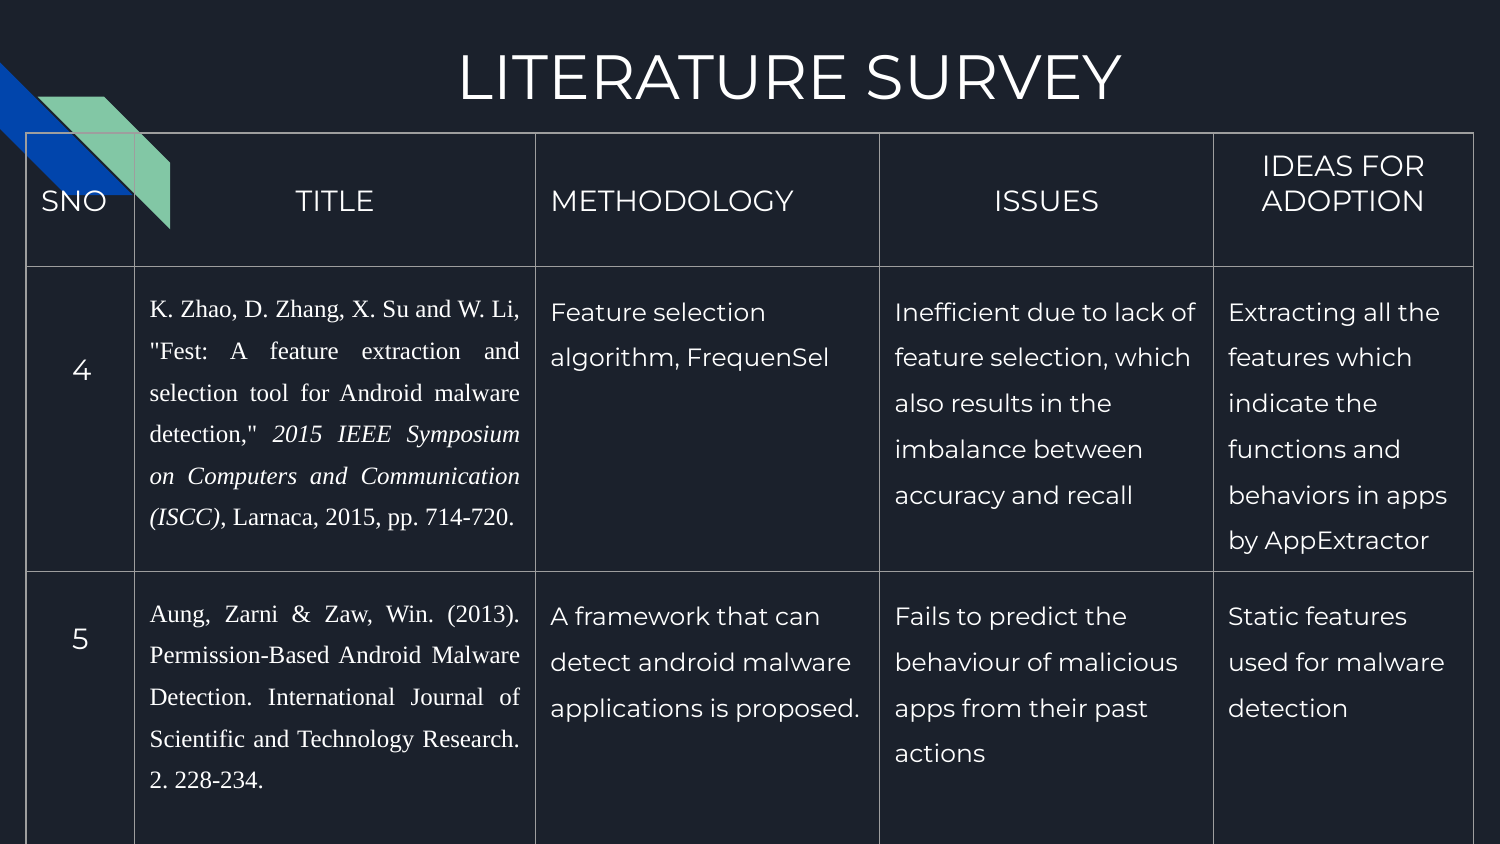

# LITERATURE SURVEY
| SNO | TITLE | METHODOLOGY | ISSUES | IDEAS FOR ADOPTION |
| --- | --- | --- | --- | --- |
| 4 | K. Zhao, D. Zhang, X. Su and W. Li, "Fest: A feature extraction and selection tool for Android malware detection," 2015 IEEE Symposium on Computers and Communication (ISCC), Larnaca, 2015, pp. 714-720. | Feature selection algorithm, FrequenSel | Inefficient due to lack of feature selection, which also results in the imbalance between accuracy and recall | Extracting all the features which indicate the functions and behaviors in apps by AppExtractor |
| 5 | Aung, Zarni & Zaw, Win. (2013). Permission-Based Android Malware Detection. International Journal of Scientific and Technology Research. 2. 228-234. | A framework that can detect android malware applications is proposed. | Fails to predict the behaviour of malicious apps from their past actions | Static features used for malware detection |